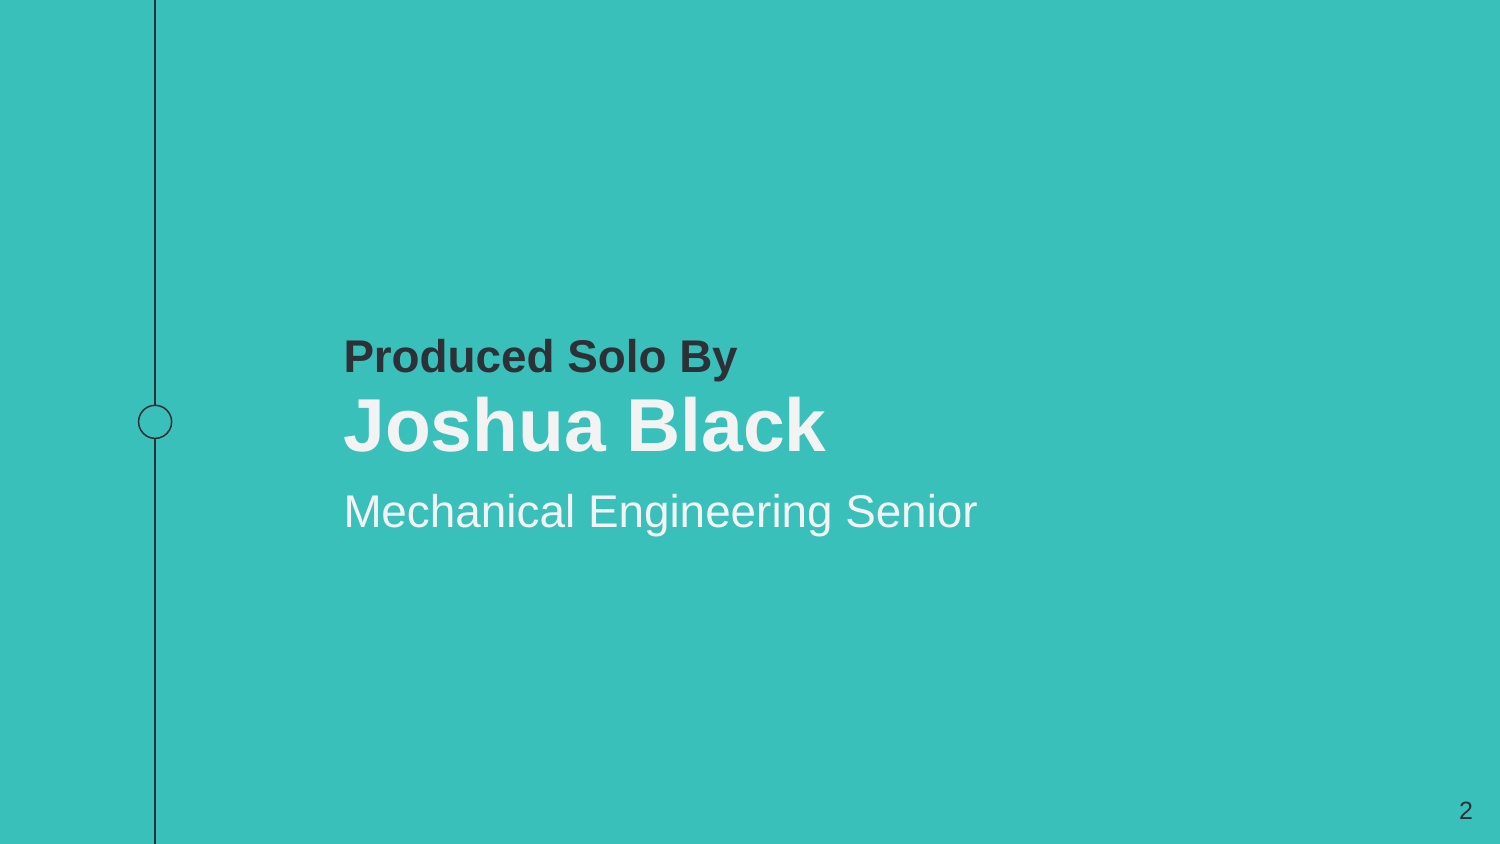

Produced Solo By
Joshua Black
Mechanical Engineering Senior
2